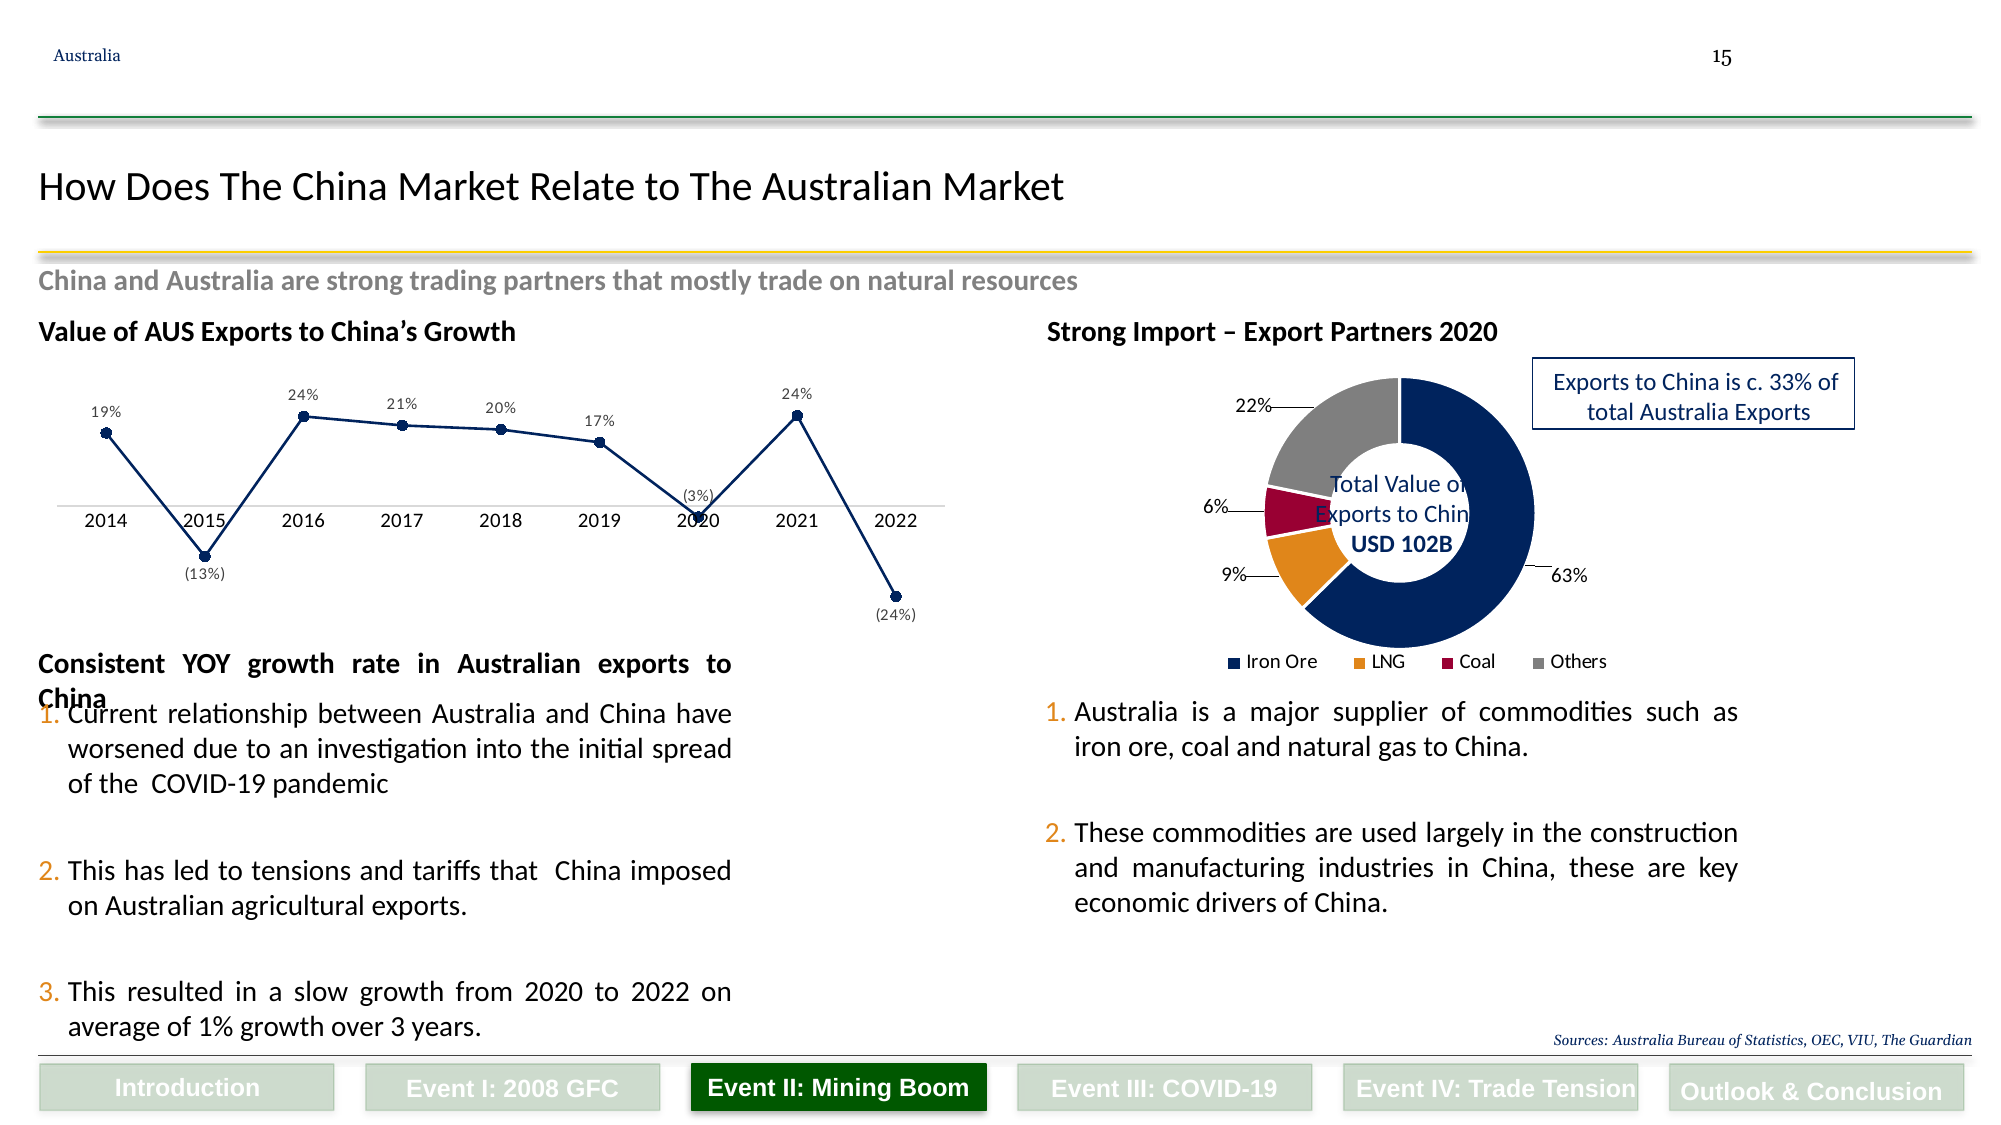

15
# How Does The China Market Relate to The Australian Market
China and Australia are strong trading partners that mostly trade on natural resources
Value of AUS Exports to China’s Growth
Strong Import – Export Partners 2020

### Chart

| Category | Sales |
|---|---|
| Iron Ore | 63.9 |
| LNG | 9.55 |
| Coal | 6.34 |
| Others | 22.209999999999994 |
Exports to China is c. 33% of
 total Australia Exports

### Chart

| Category | Series 1 |
|---|---|
| 2014 | 0.194 |
| 2015 | -0.134 |
| 2016 | 0.238 |
| 2017 | 0.214 |
| 2018 | 0.203 |
| 2019 | 0.169 |
| 2020 | -0.029 |
| 2021 | 0.24 |
| 2022 | -0.24 |
Total Value of
Exports to China:
USD 102B

Consistent YOY growth rate in Australian exports to China
Australia is a major supplier of commodities such as iron ore, coal and natural gas to China.

These commodities are used largely in the construction and manufacturing industries in China, these are key economic drivers of China.
Current relationship between Australia and China have worsened due to an investigation into the initial spread of the  COVID-19 pandemic

This has led to tensions and tariffs that  China imposed on Australian agricultural exports.

This resulted in a slow growth from 2020 to 2022 on average of 1% growth over 3 years.
Sources: Australia Bureau of Statistics, OEC, VIU, The Guardian
Event II: Mining Boom

Introduction

Event I: 2008 GFC
Event IV: Trade Tension
Event III: COVID-19
Outlook & Conclusion